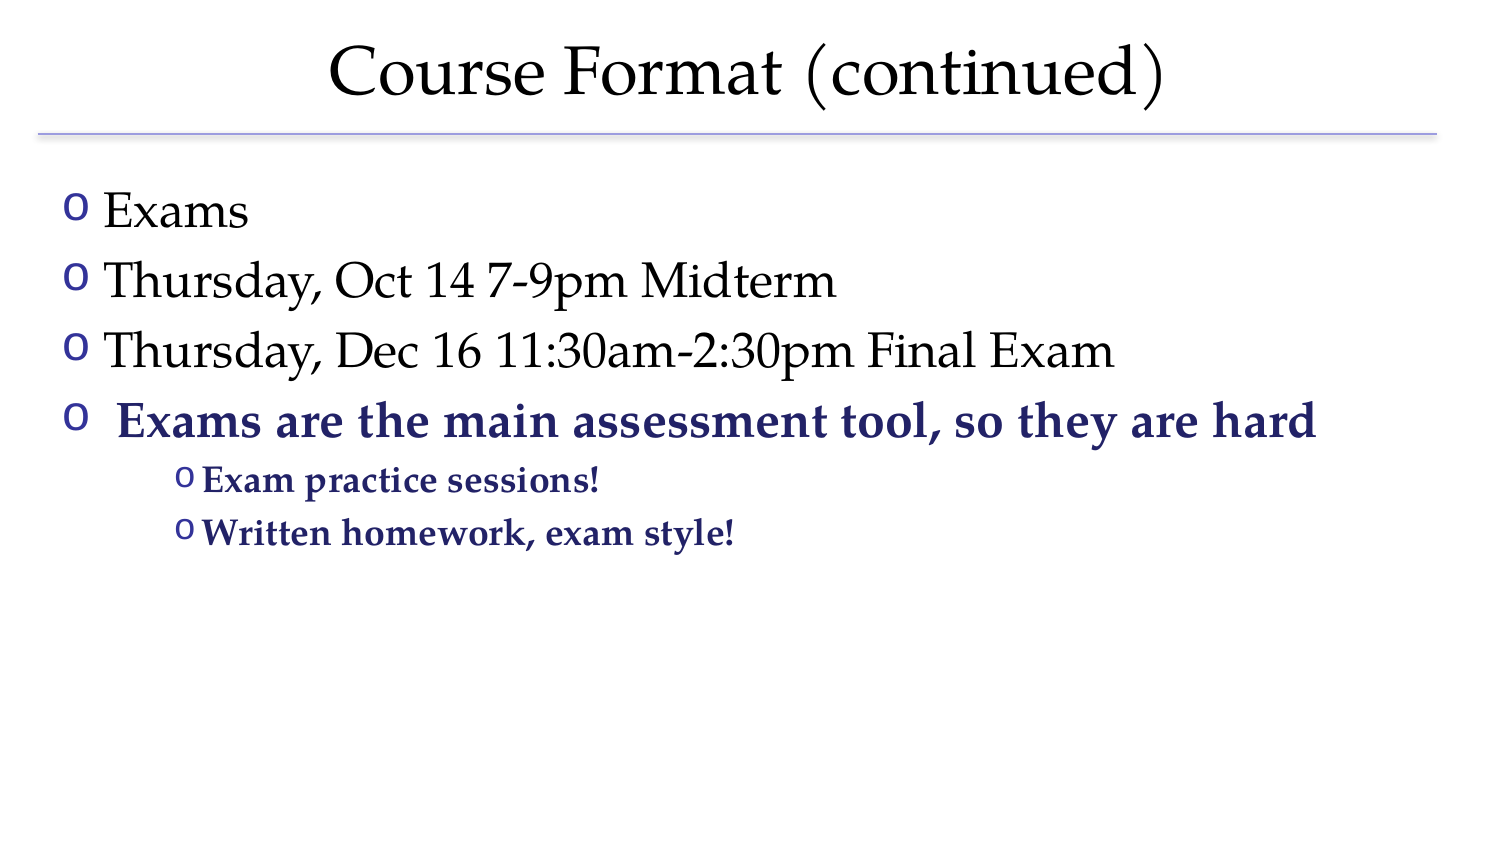

# Course Format (continued)
Exams
Thursday, Oct 14 7-9pm Midterm
Thursday, Dec 16 11:30am-2:30pm Final Exam
 Exams are the main assessment tool, so they are hard
Exam practice sessions!
Written homework, exam style!